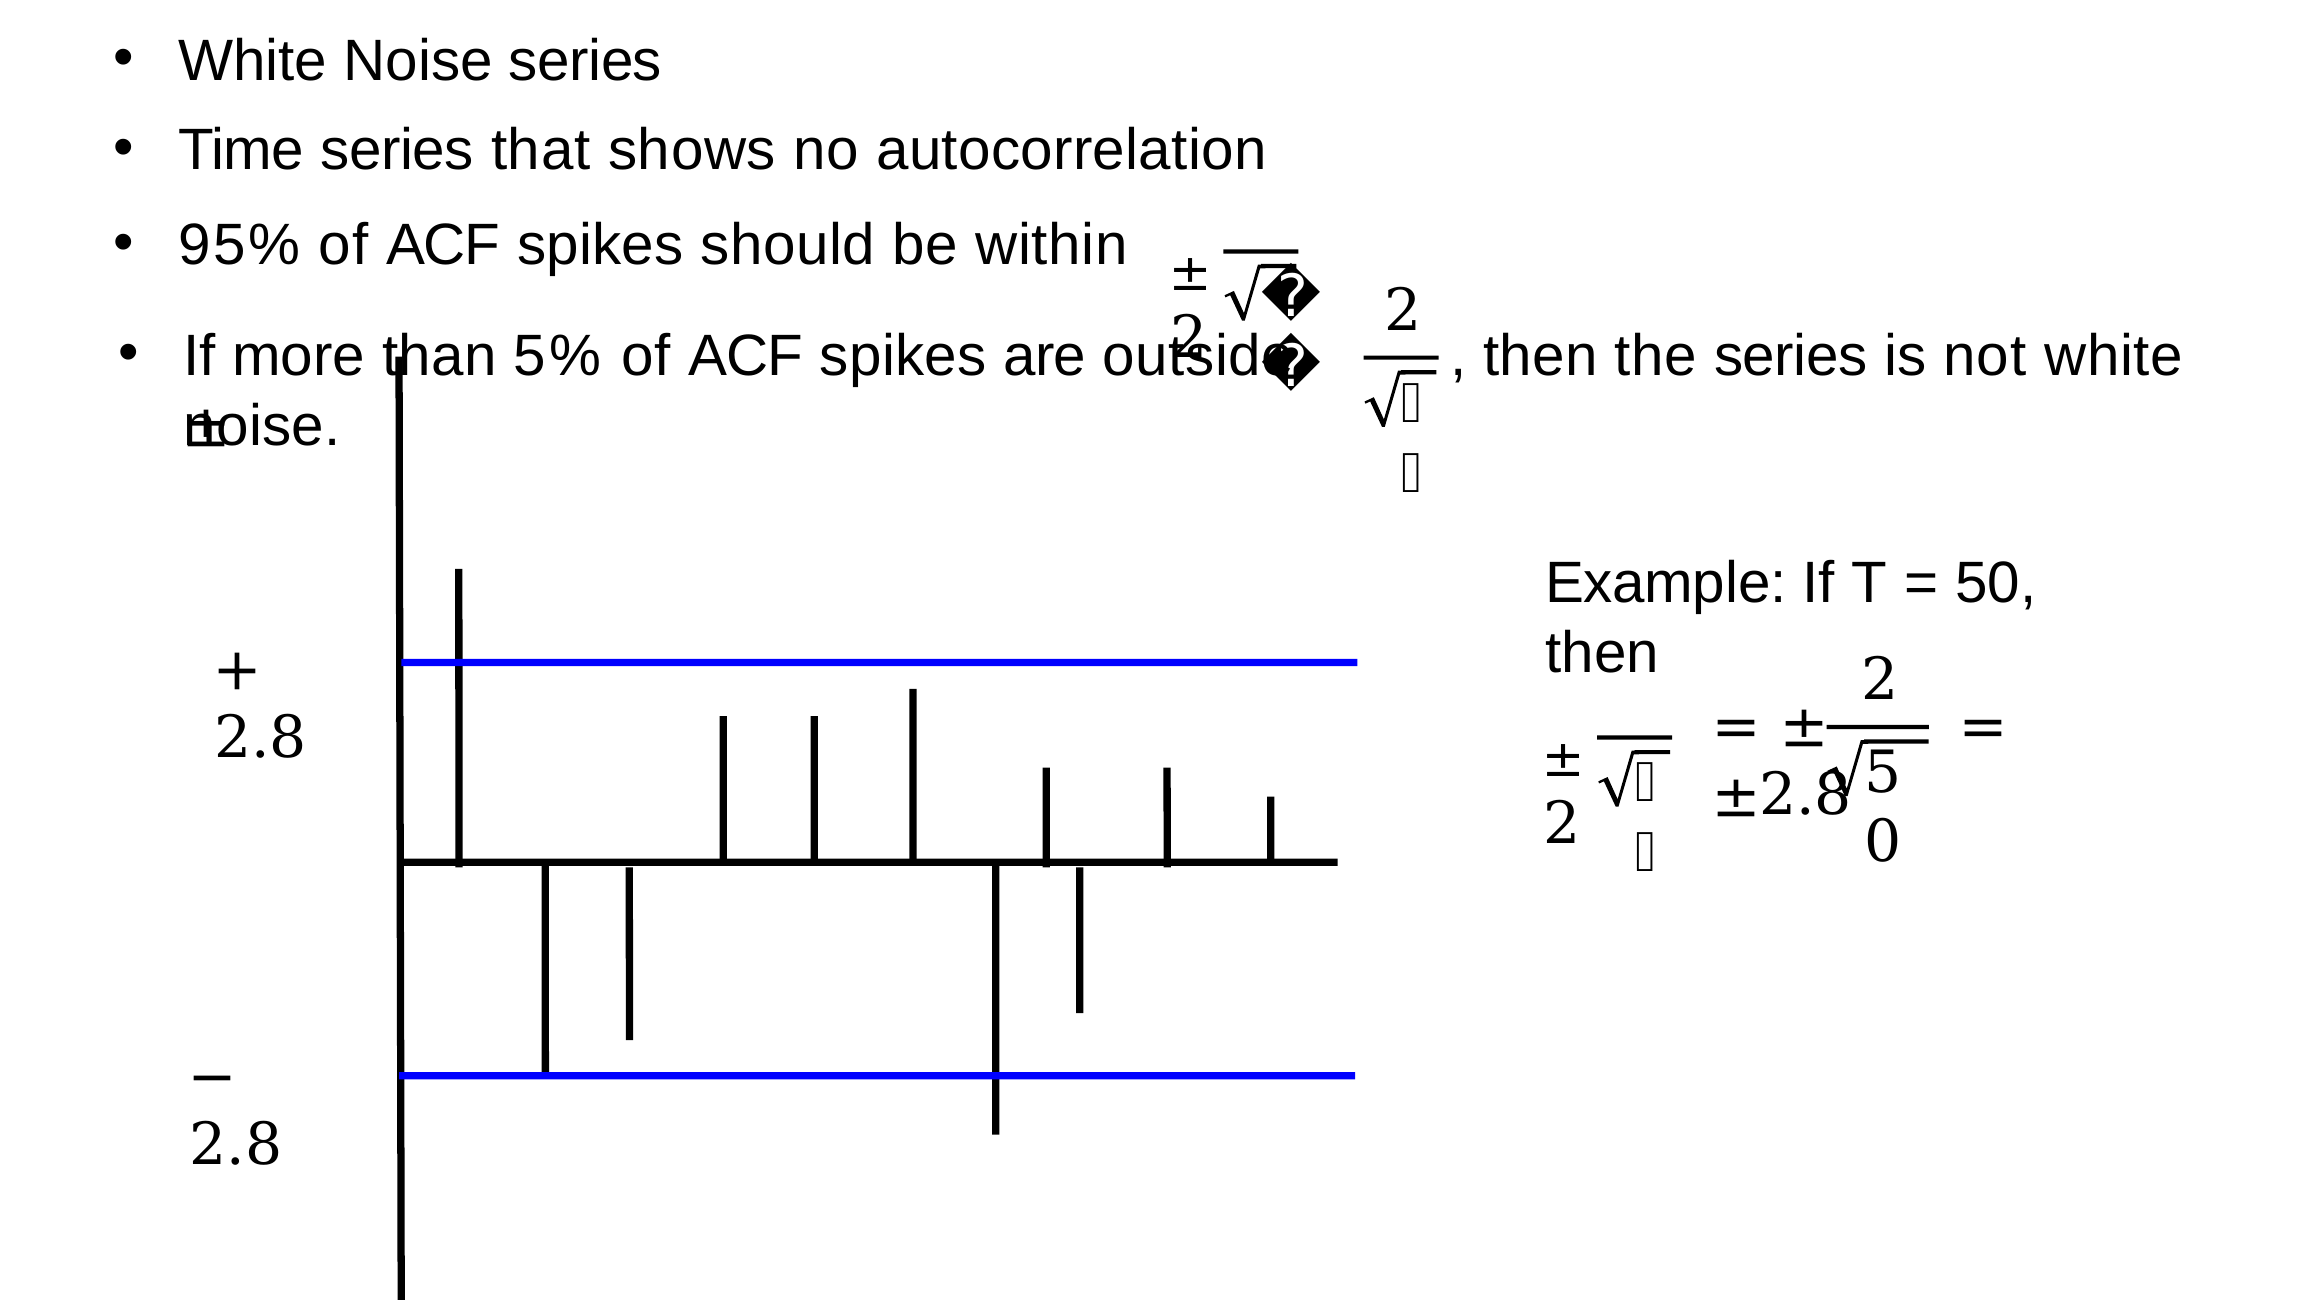

White Noise series
Time series that shows no autocorrelation
±	2
95% of ACF spikes should be within

𝑇

2
If more than 5% of ACF spikes are outside ±
, then the series is not white

𝑇
noise.
Example: If T = 50, then
+ 2.8
2
±	2
= ±	= ±2.8

50

𝑇

− 2.8